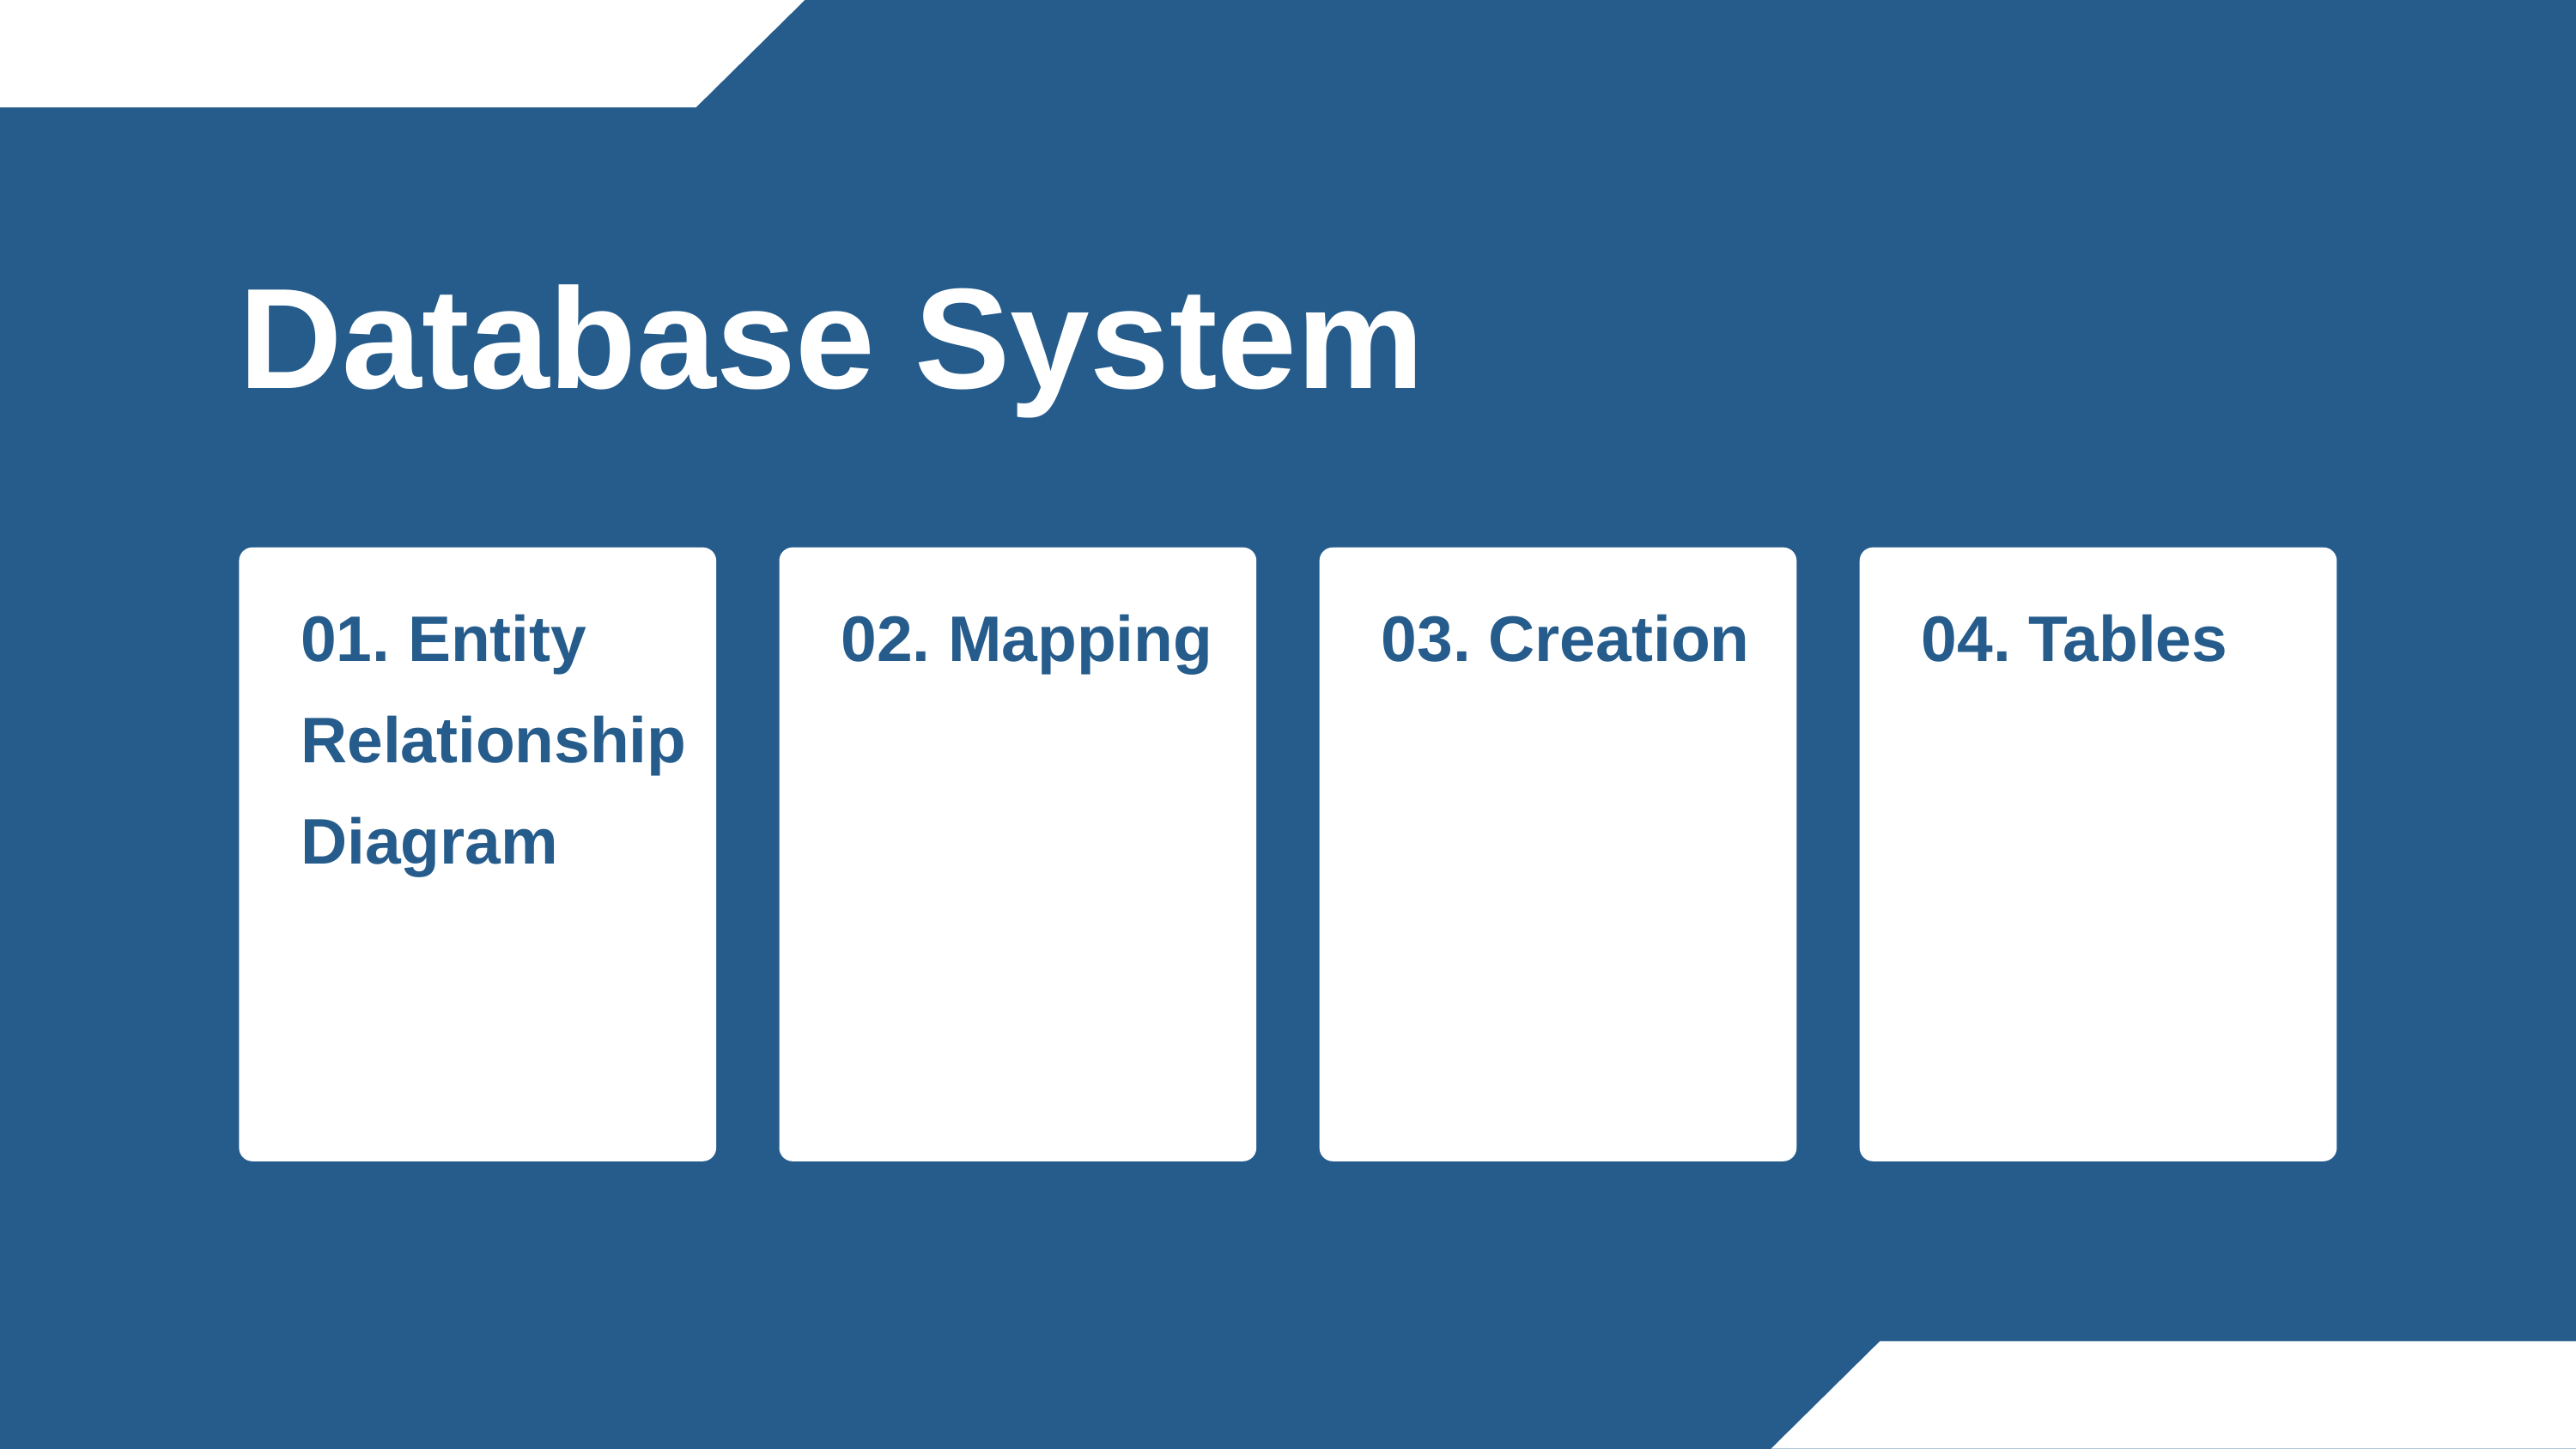

Database System

01. Entity Relationship Diagram
02. Mapping
03. Creation
04. Tables